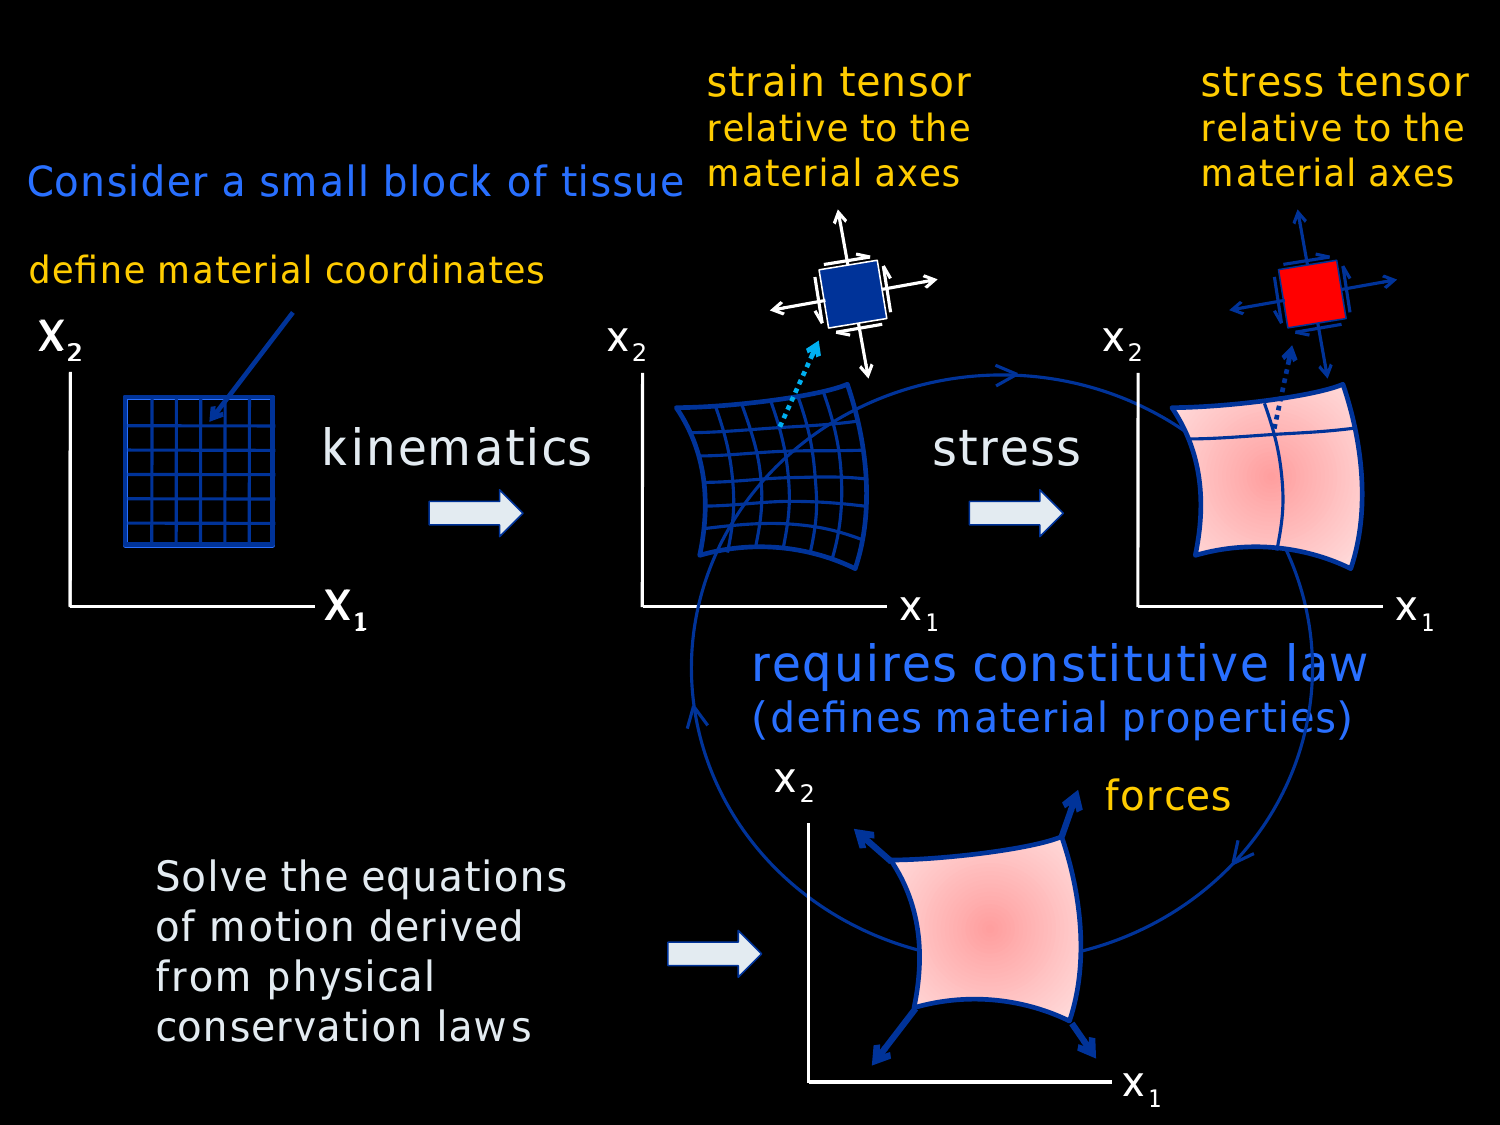

stress tensor
relative to the
material axes

x2
x1

stress

x2
x1
forces

Solve the equations
of motion derived
from physical
conservation laws
strain tensor
relative to the
material axes

Consider a small block of tissue

X2
X1
define material coordinates

X2
X1
x2
x1

kinematics

requires constitutive law
(defines material properties)